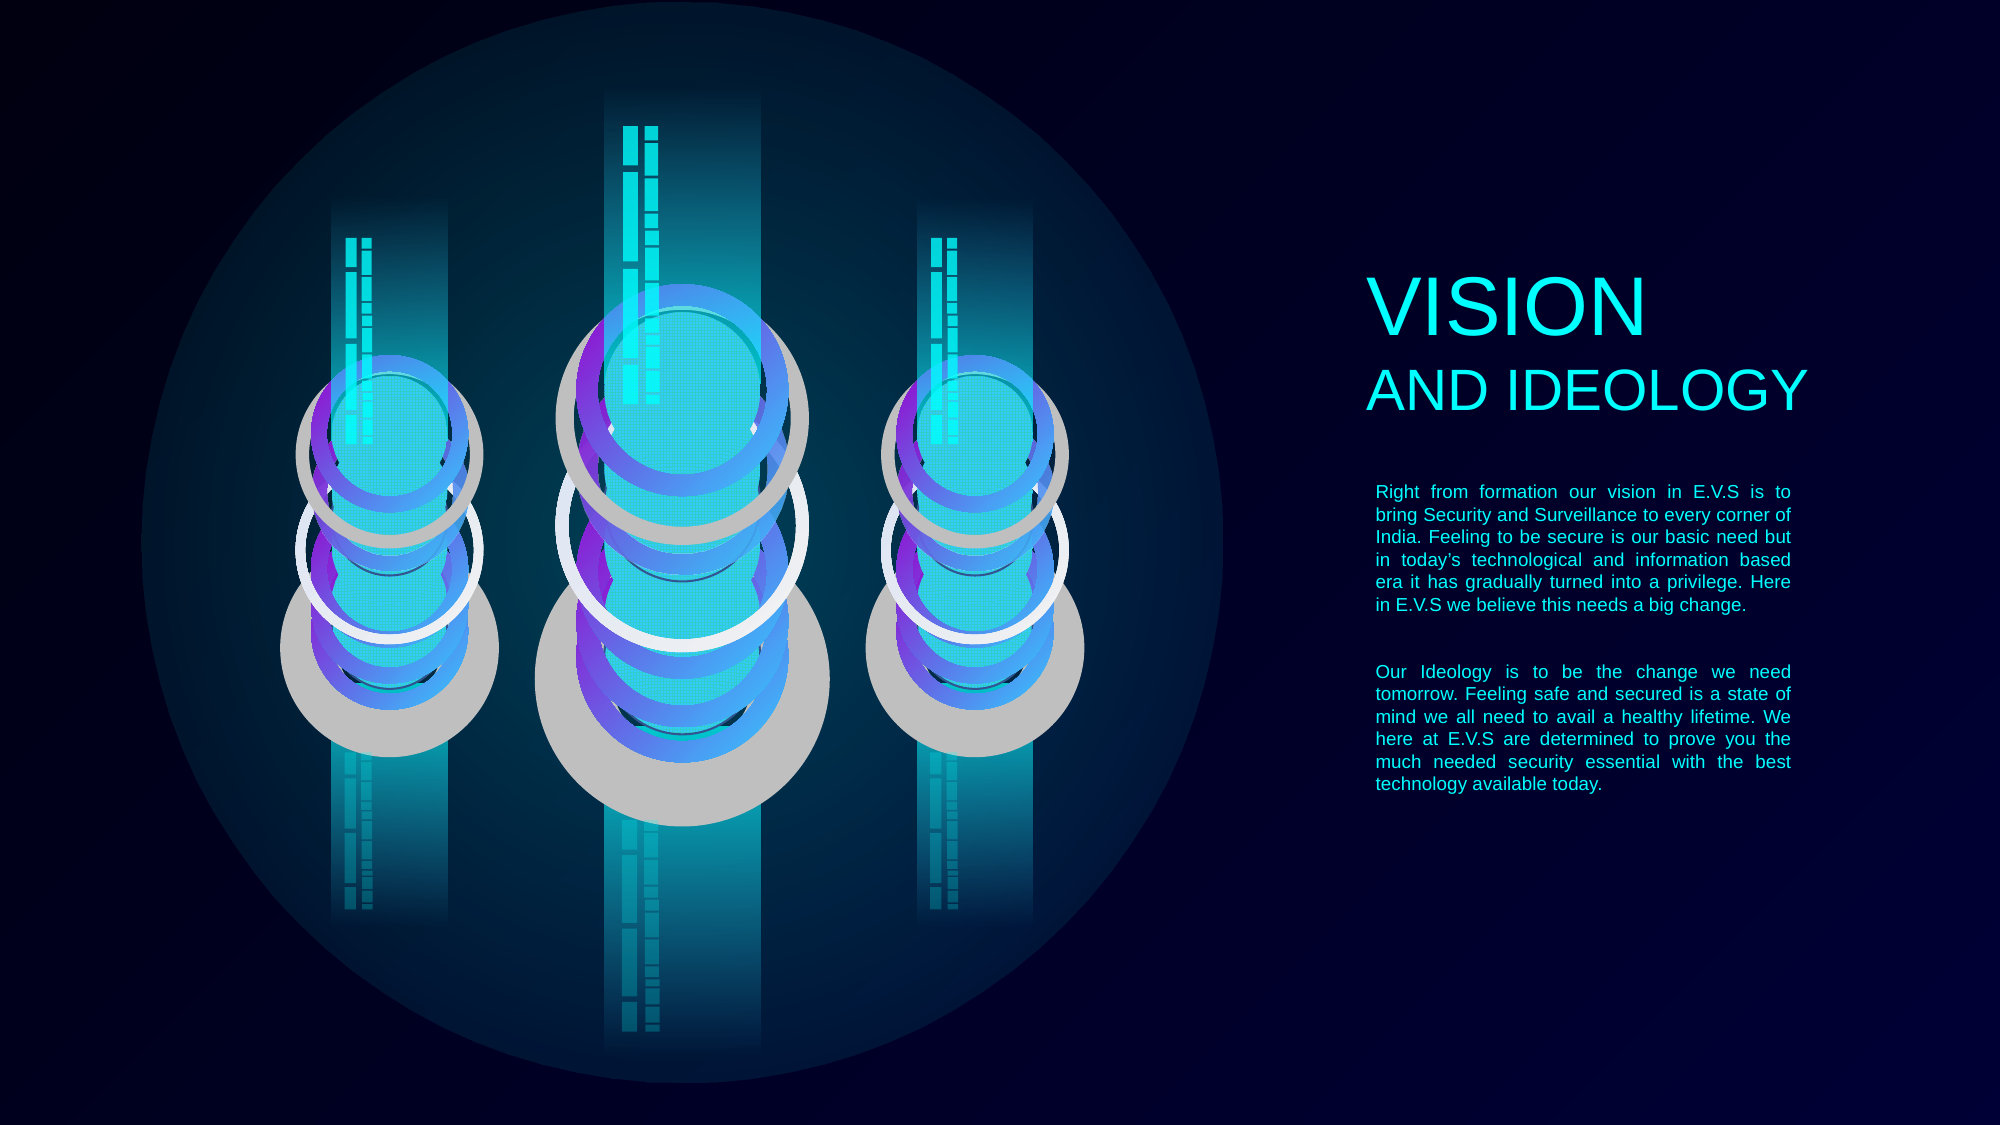

VISION
AND IDEOLOGY

Right from formation our vision in E.V.S is to bring Security and Surveillance to every corner of India. Feeling to be secure is our basic need but in today’s technological and information based era it has gradually turned into a privilege. Here in E.V.S we believe this needs a big change.

Our Ideology is to be the change we need tomorrow. Feeling safe and secured is a state of mind we all need to avail a healthy lifetime. We here at E.V.S are determined to prove you the much needed security essential with the best technology available today.